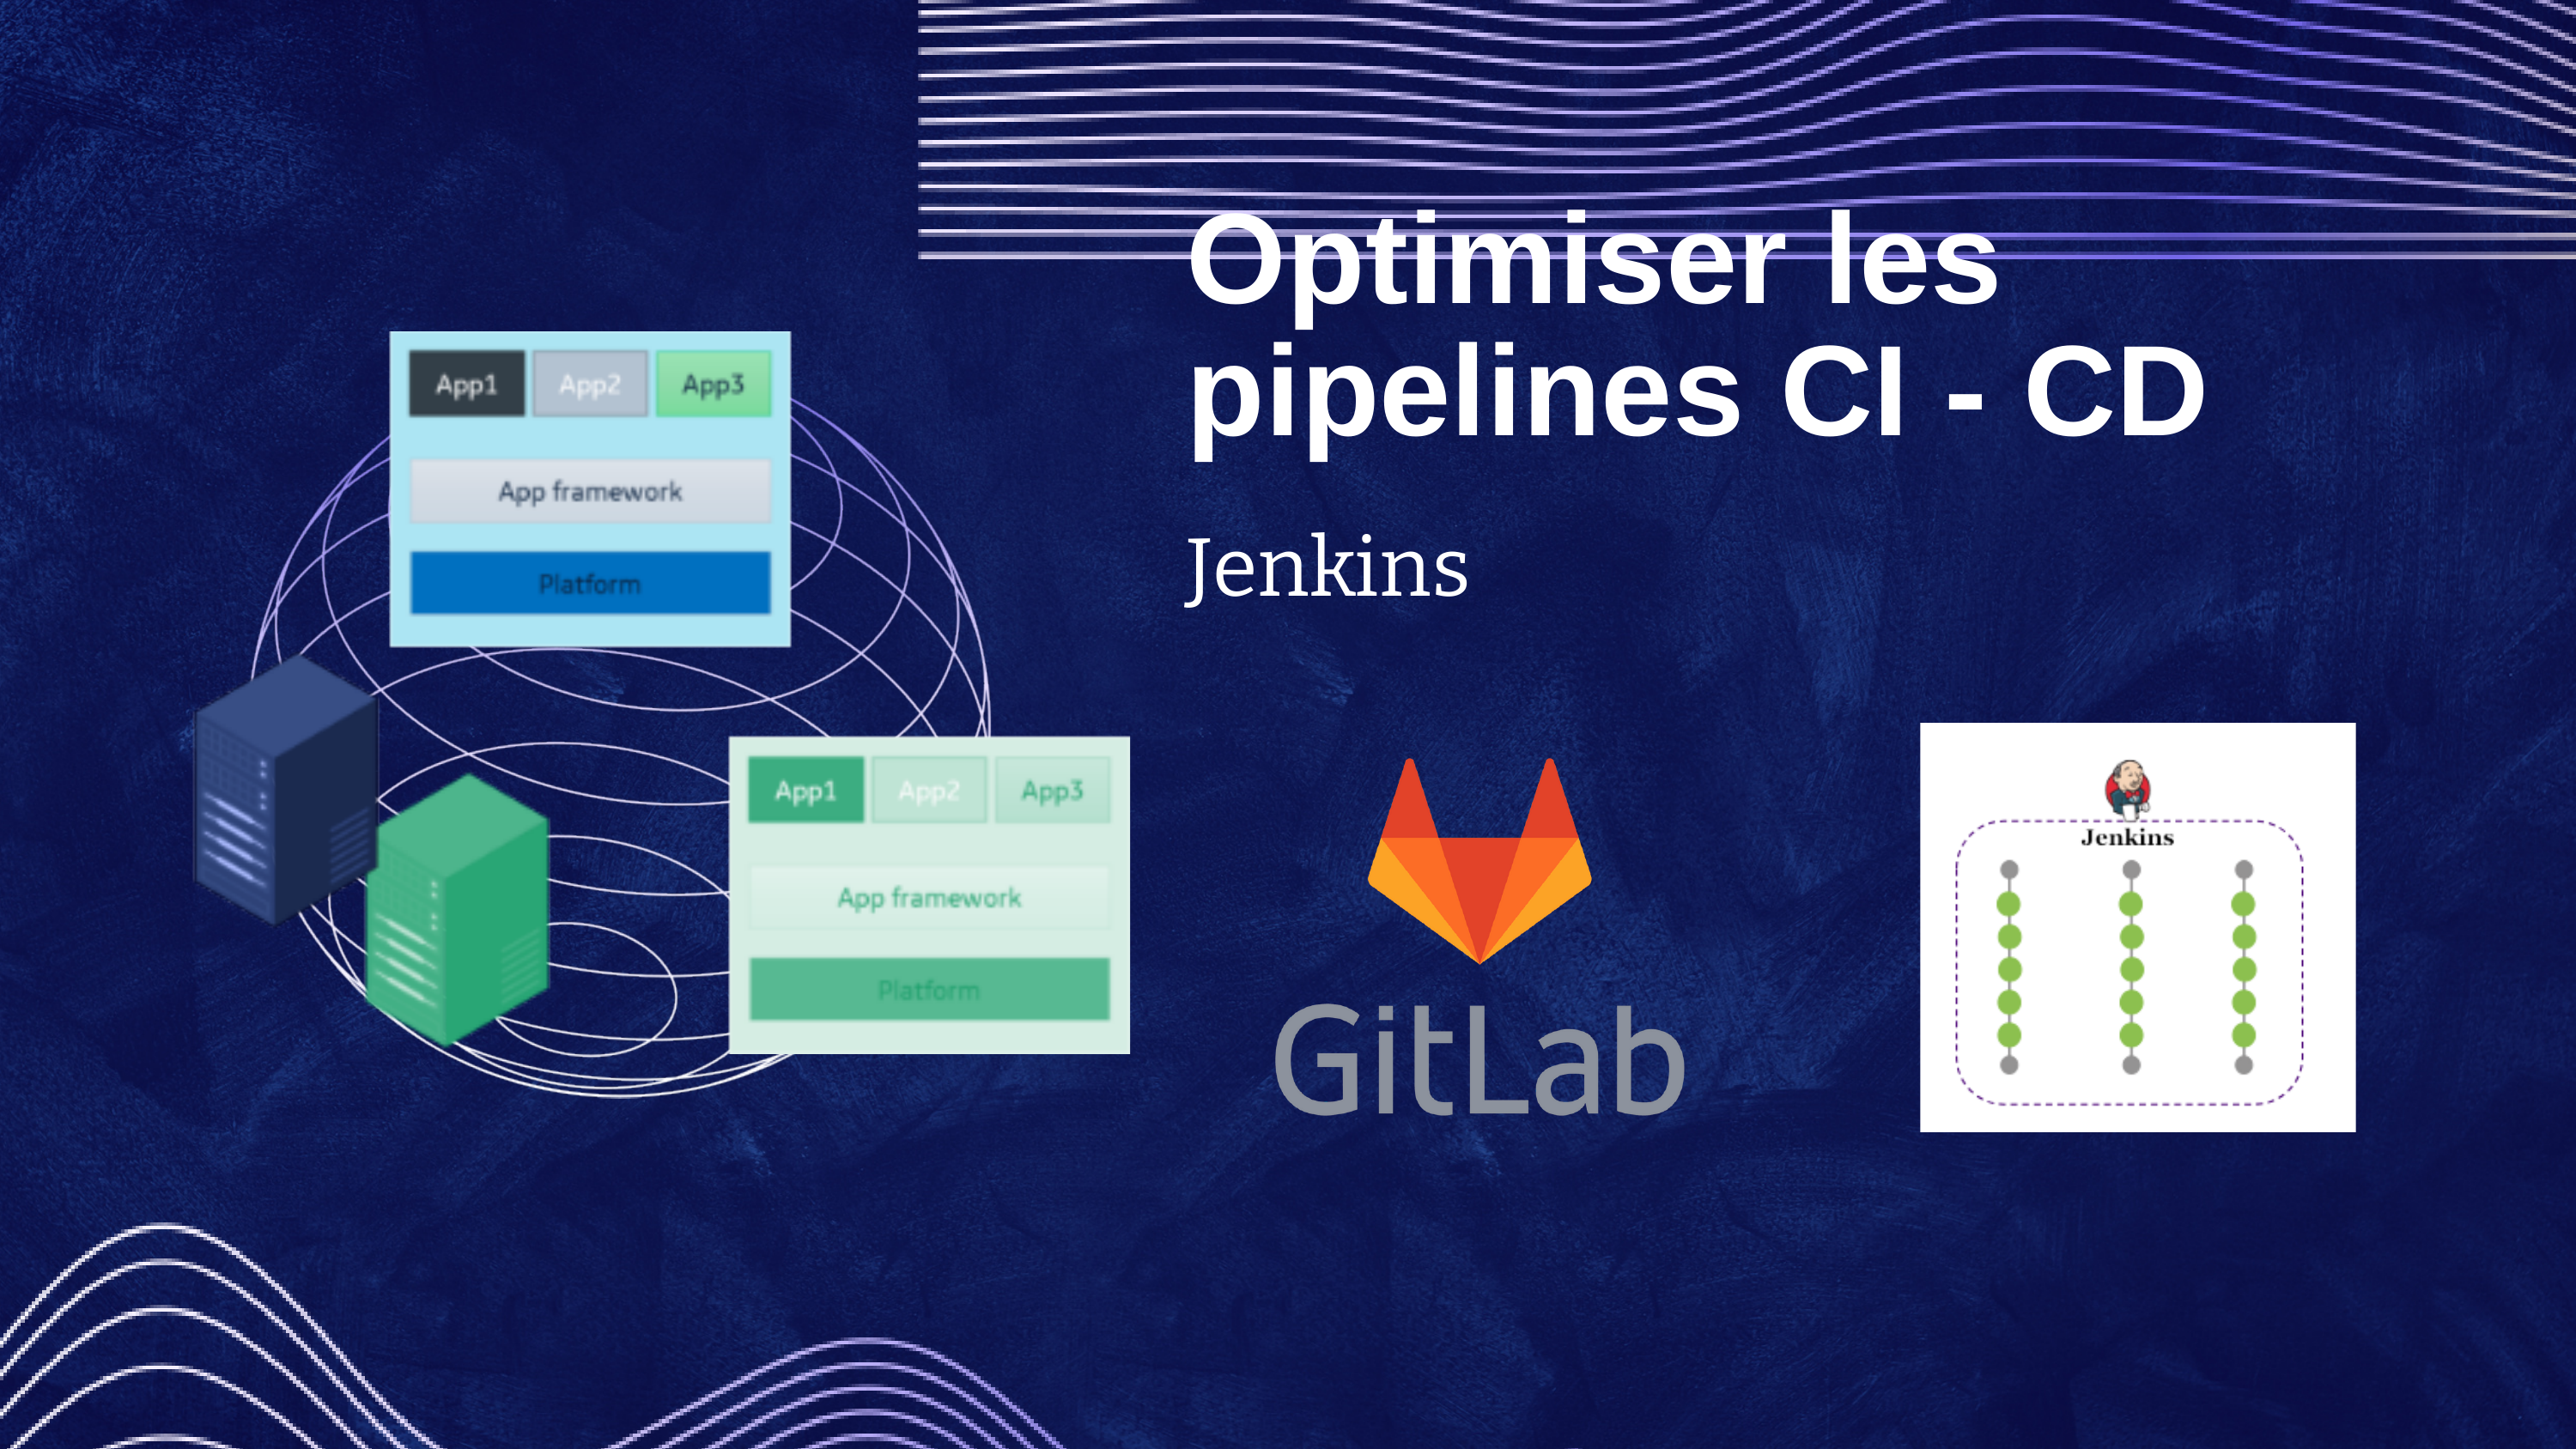

Optimiser les pipelines CI - CD

Jenkins